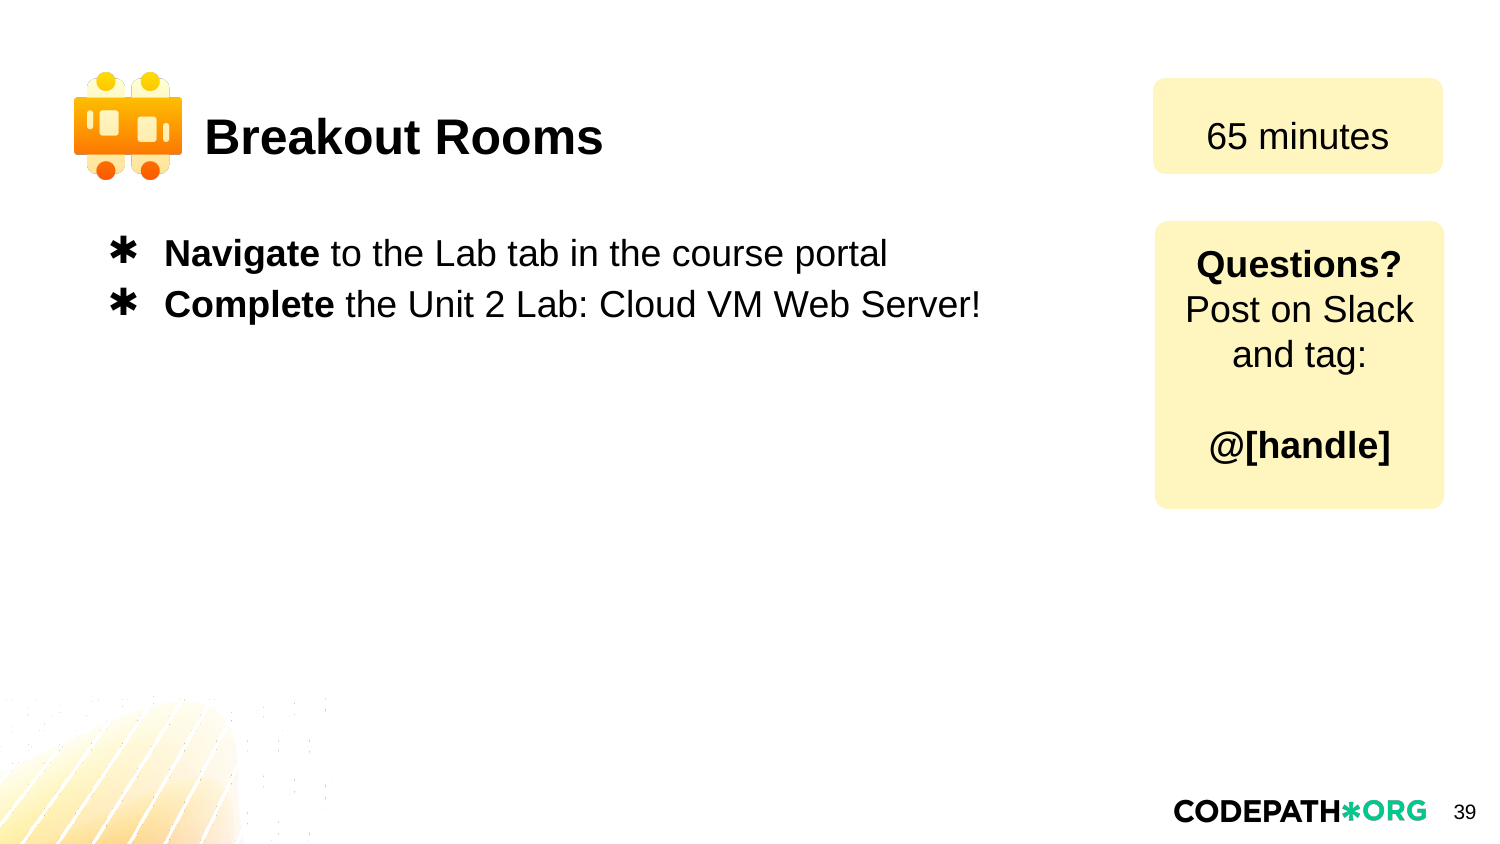

65 minutes
Navigate to the Lab tab in the course portal
Complete the Unit 2 Lab: Cloud VM Web Server!
@[handle]
39